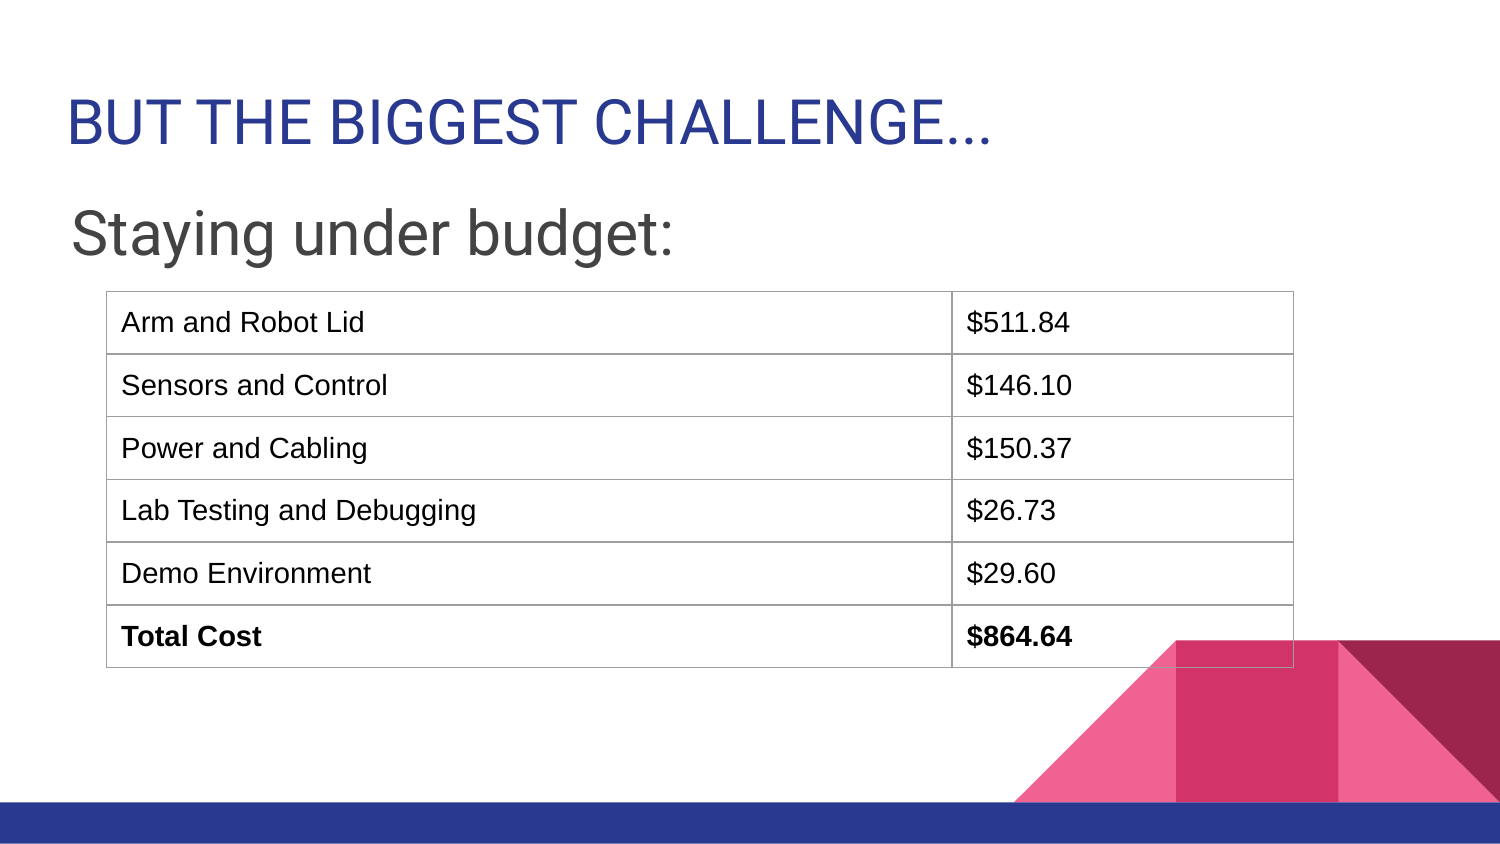

# BUT THE BIGGEST CHALLENGE...
Staying under budget:

| Arm and Robot Lid | $511.84 |
| --- | --- |
| Sensors and Control | $146.10 |
| Power and Cabling | $150.37 |
| Lab Testing and Debugging | $26.73 |
| Demo Environment | $29.60 |
| Total Cost | $864.64 |